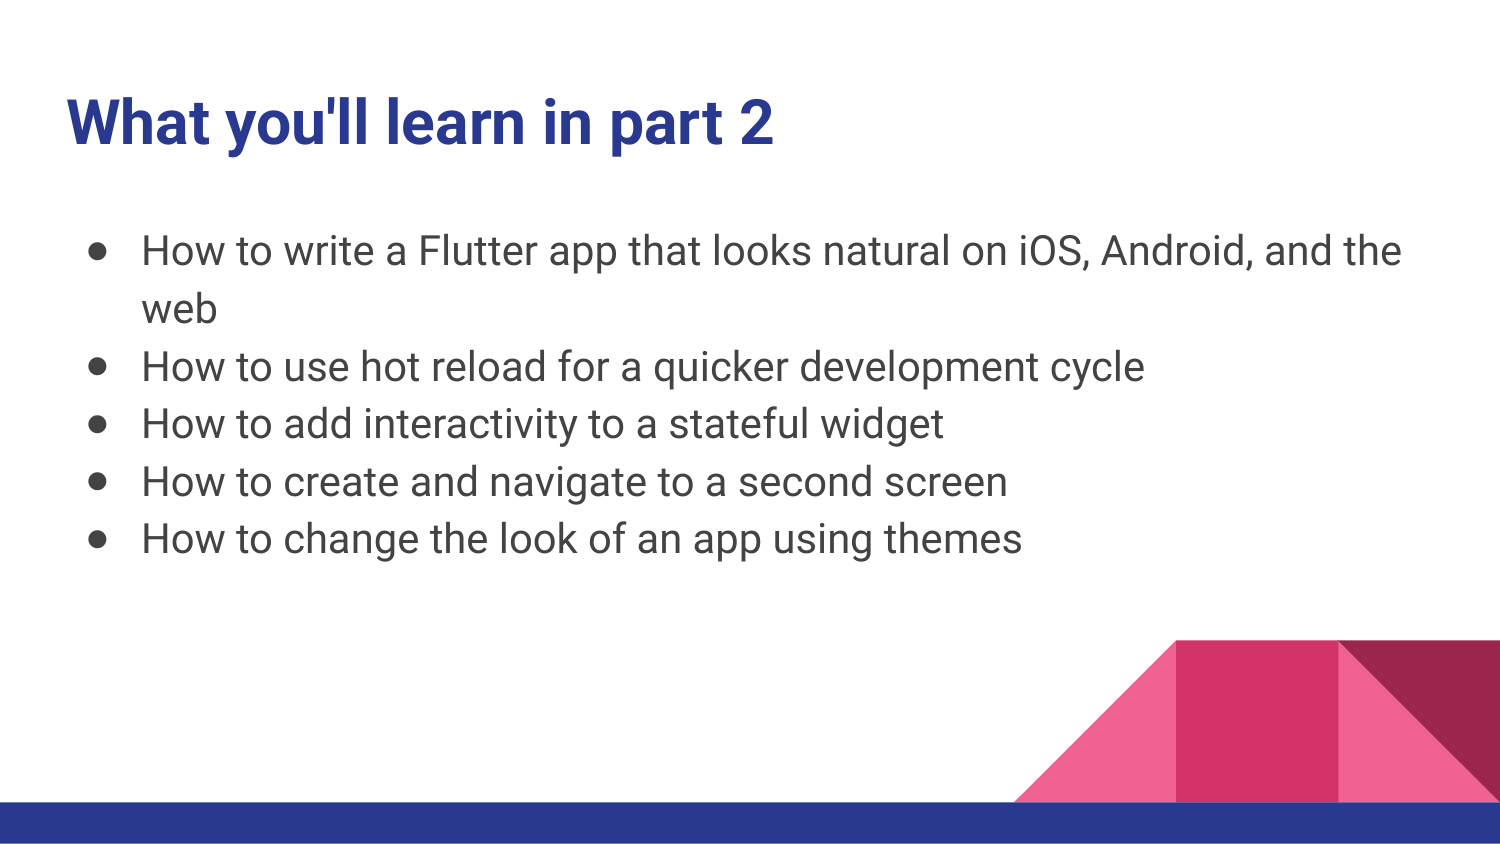

# What you'll learn in part 2
How to write a Flutter app that looks natural on iOS, Android, and the web
How to use hot reload for a quicker development cycle
How to add interactivity to a stateful widget
How to create and navigate to a second screen
How to change the look of an app using themes